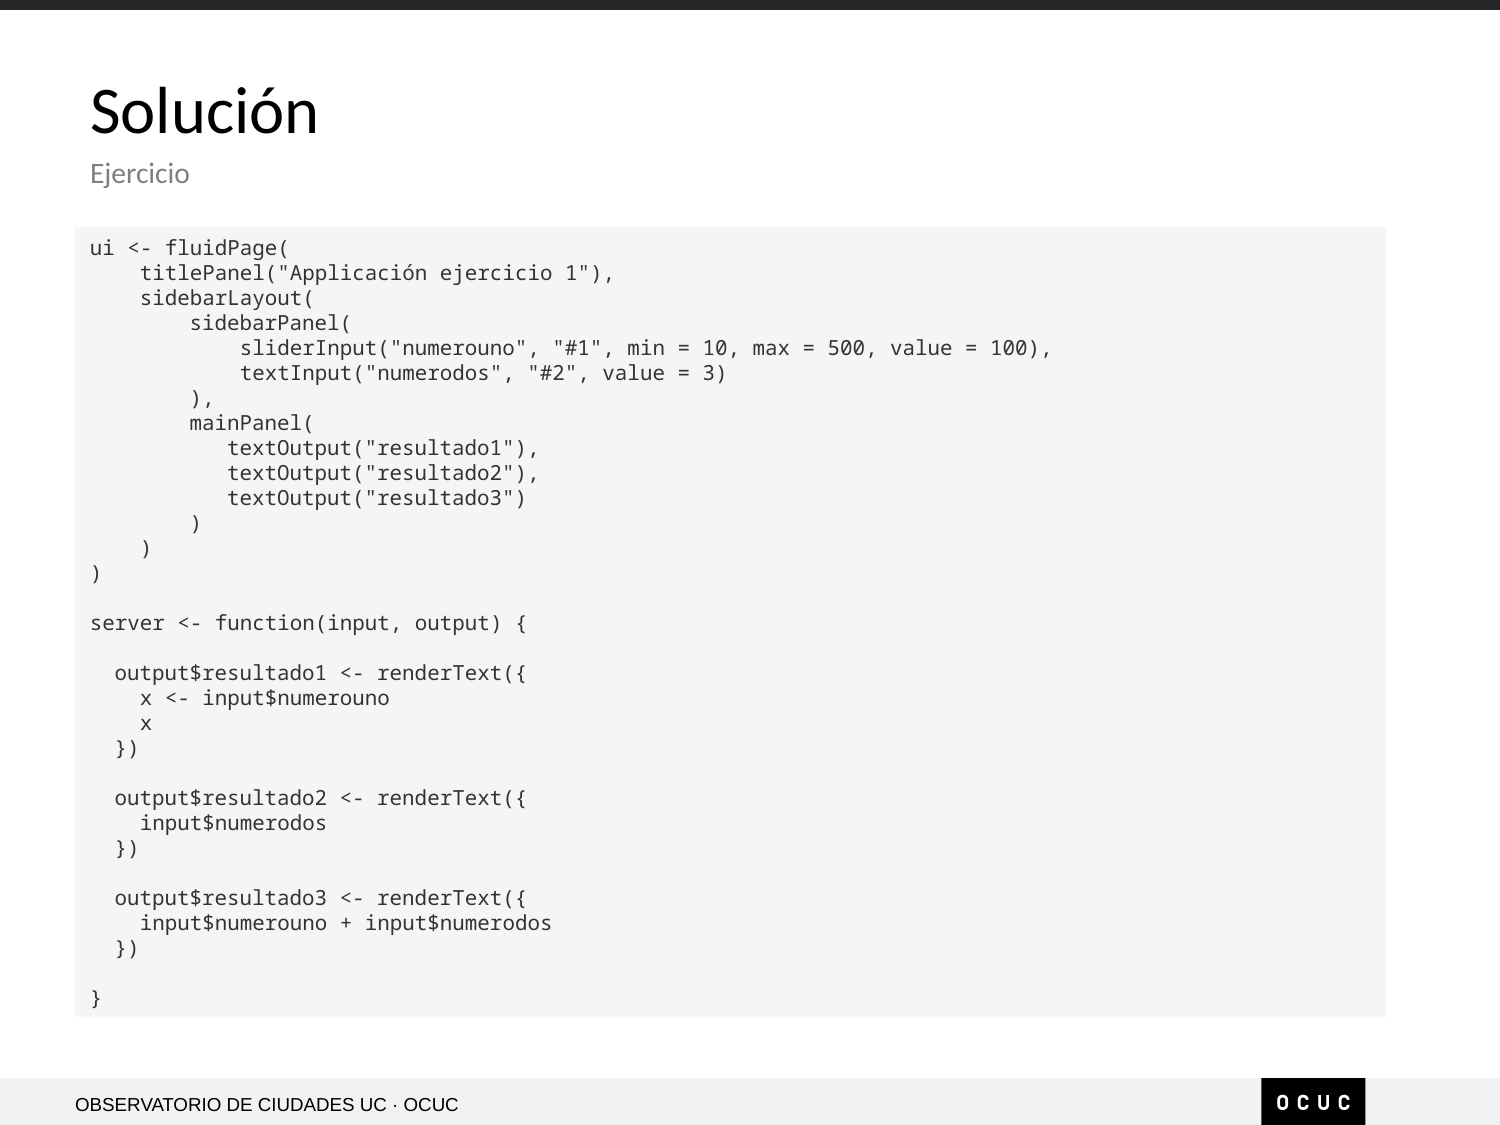

# Solución
Ejercicio
ui <- fluidPage(
    titlePanel("Applicación ejercicio 1"),
    sidebarLayout(
        sidebarPanel(
            sliderInput("numerouno", "#1", min = 10, max = 500, value = 100),
            textInput("numerodos", "#2", value = 3)
        ),
        mainPanel(
           textOutput("resultado1"),
           textOutput("resultado2"),
           textOutput("resultado3")
        )
    )
)

server <- function(input, output) {

  output$resultado1 <- renderText({
    x <- input$numerouno
    x
  })

  output$resultado2 <- renderText({
    input$numerodos
  })

  output$resultado3 <- renderText({
    input$numerouno + input$numerodos
  })

}